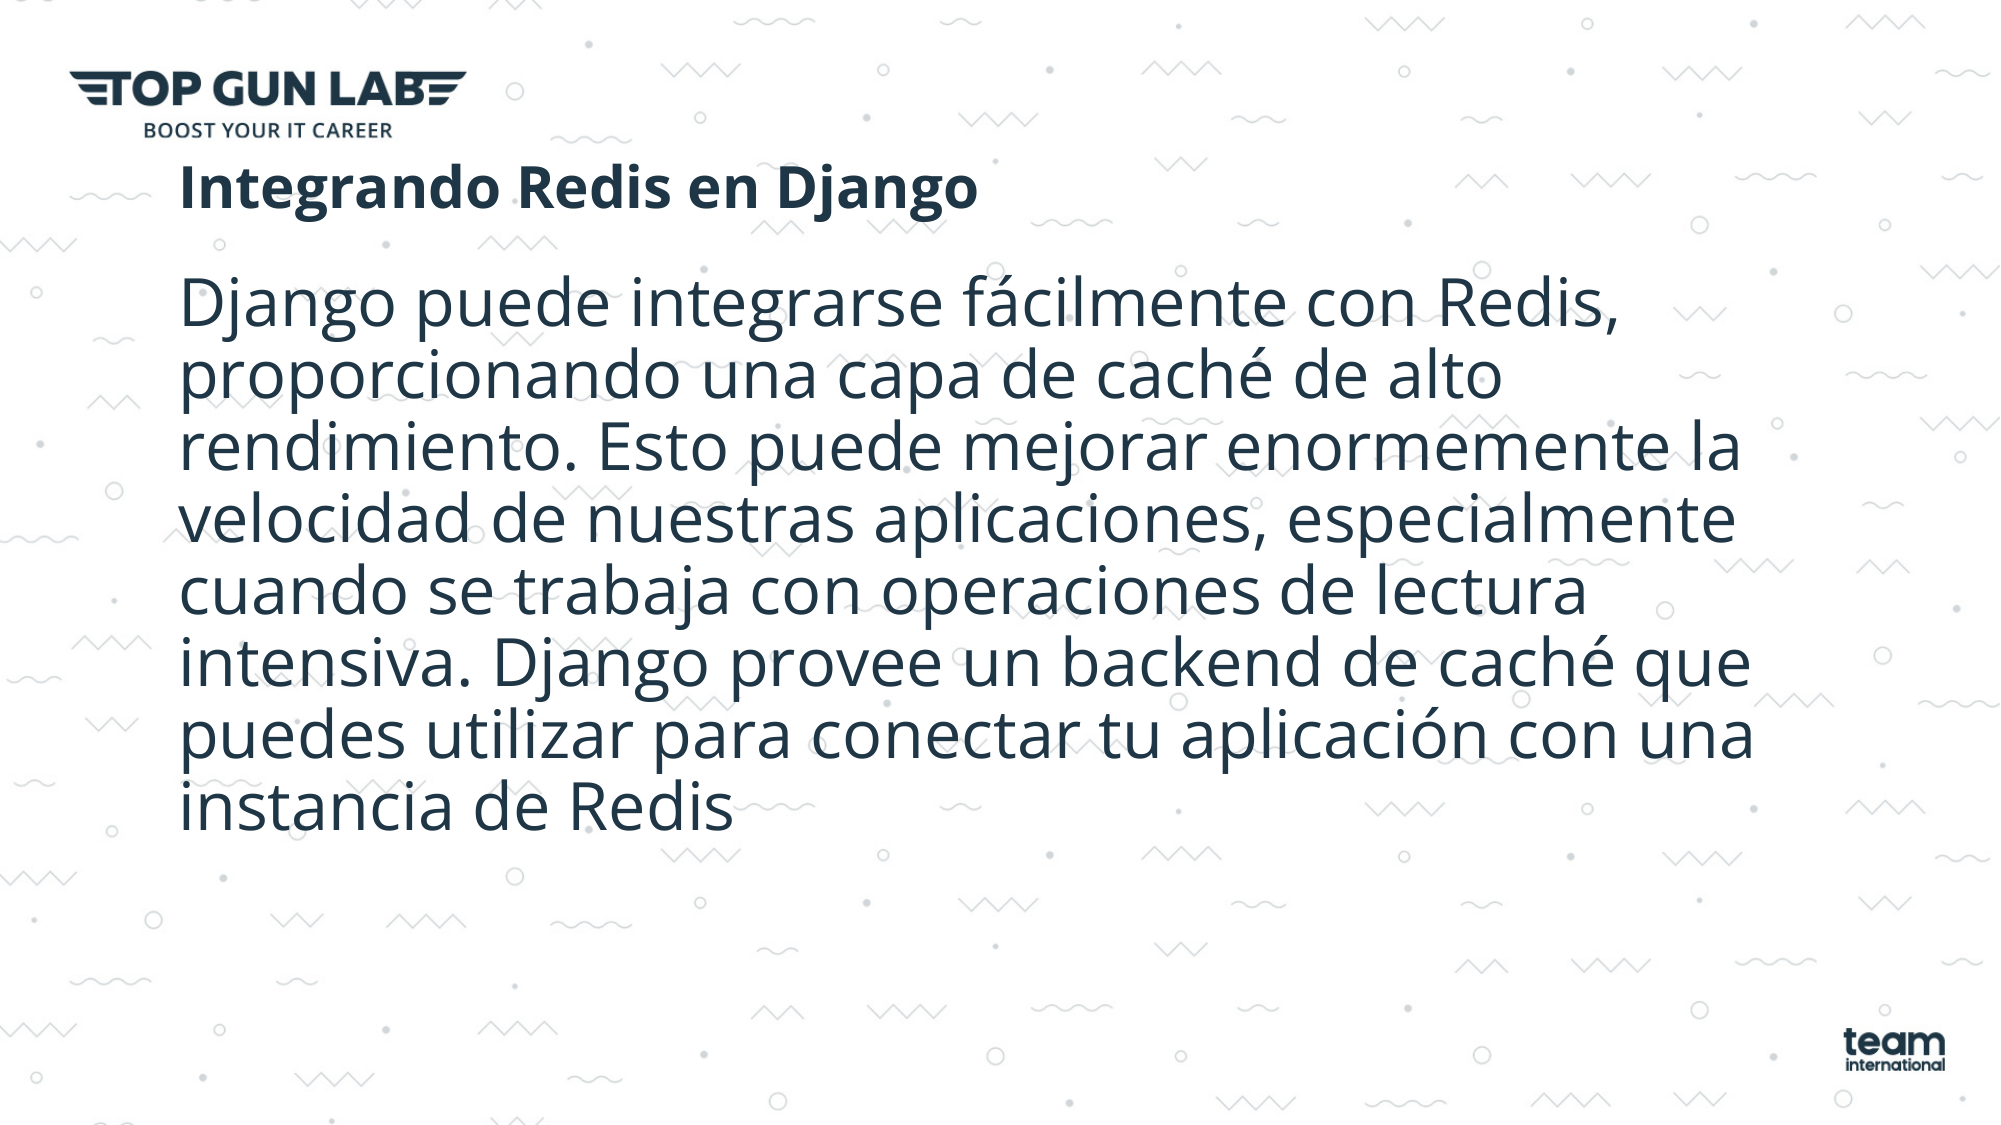

# Integrando Redis en Django
Django puede integrarse fácilmente con Redis, proporcionando una capa de caché de alto rendimiento. Esto puede mejorar enormemente la velocidad de nuestras aplicaciones, especialmente cuando se trabaja con operaciones de lectura intensiva. Django provee un backend de caché que puedes utilizar para conectar tu aplicación con una instancia de Redis